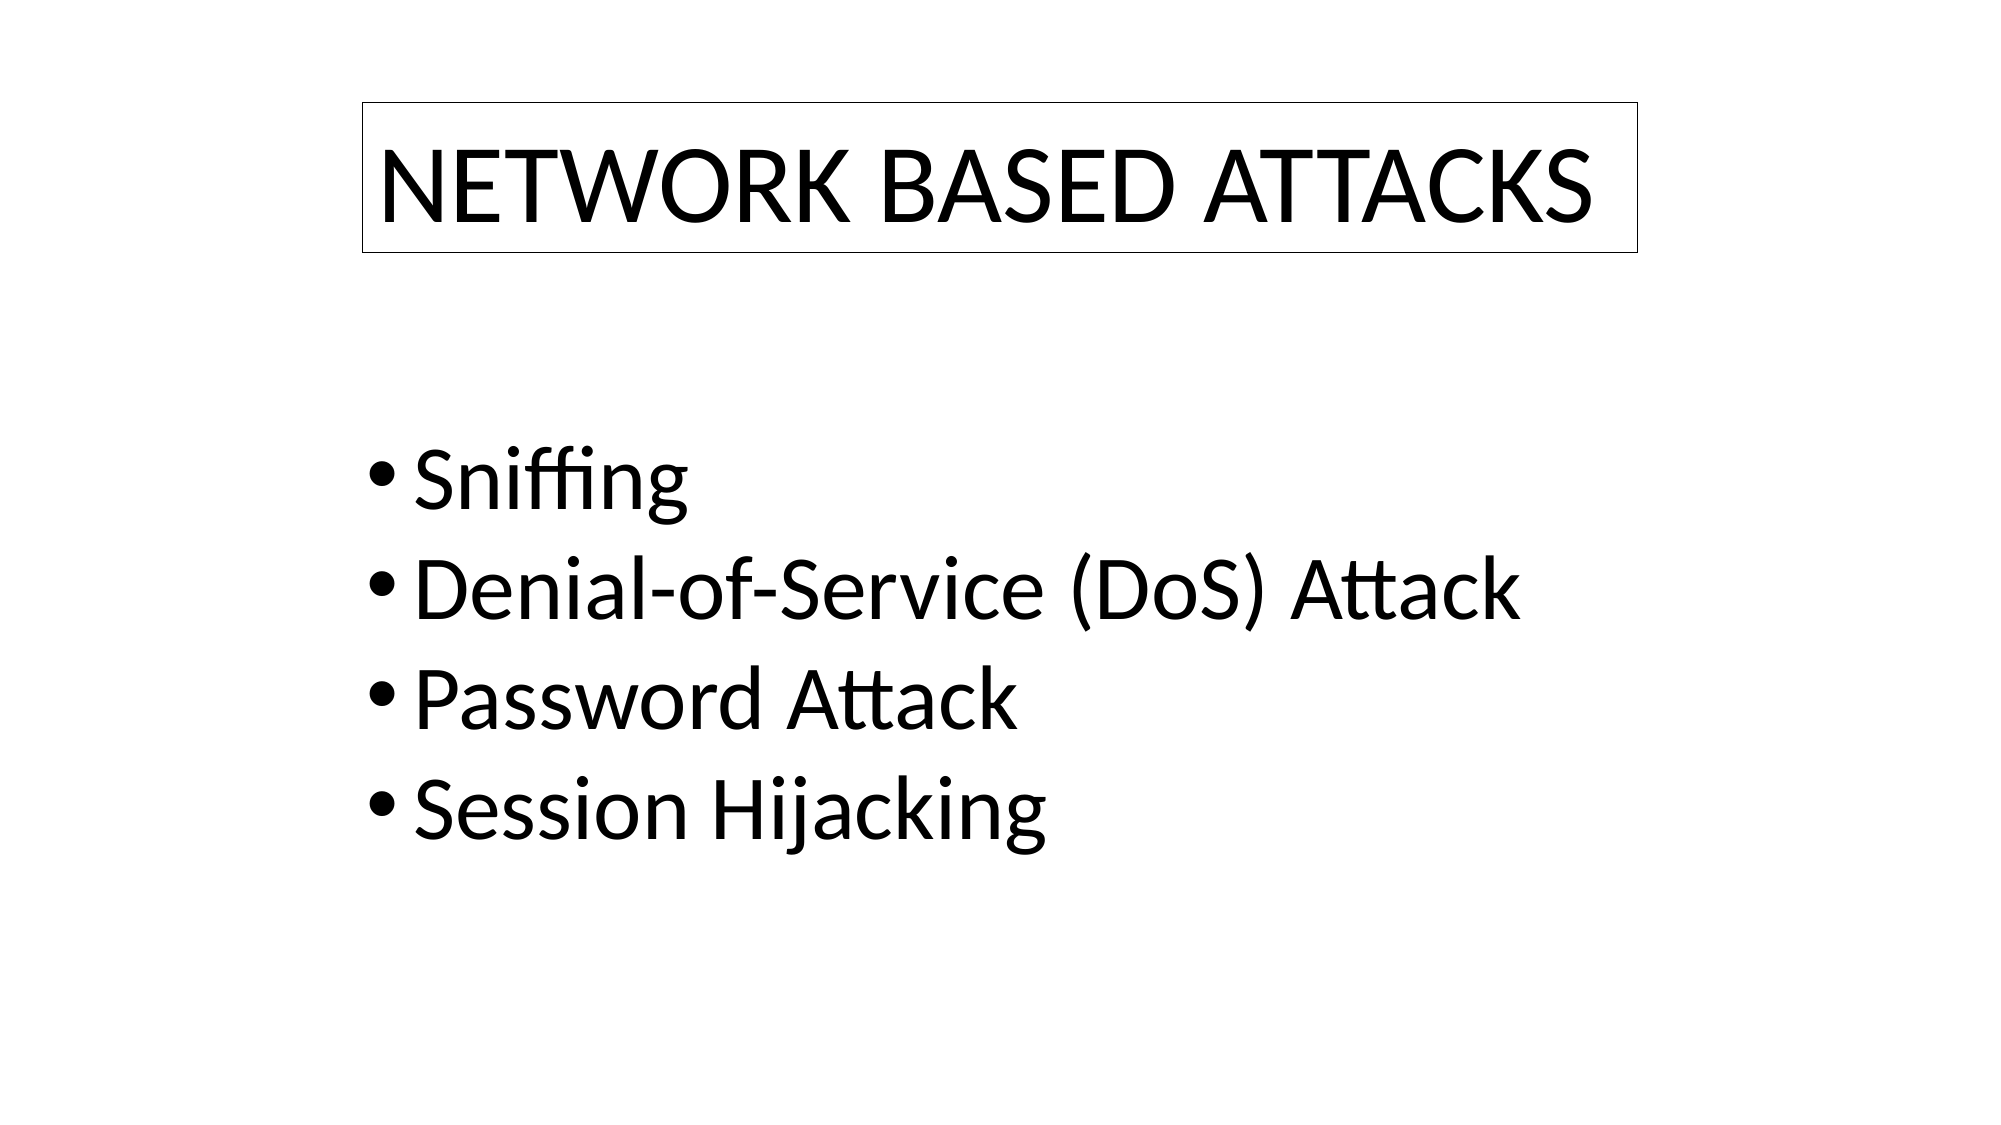

NETWORK BASED ATTACKS
Sniffing
Denial-of-Service (DoS) Attack
Password Attack
Session Hijacking